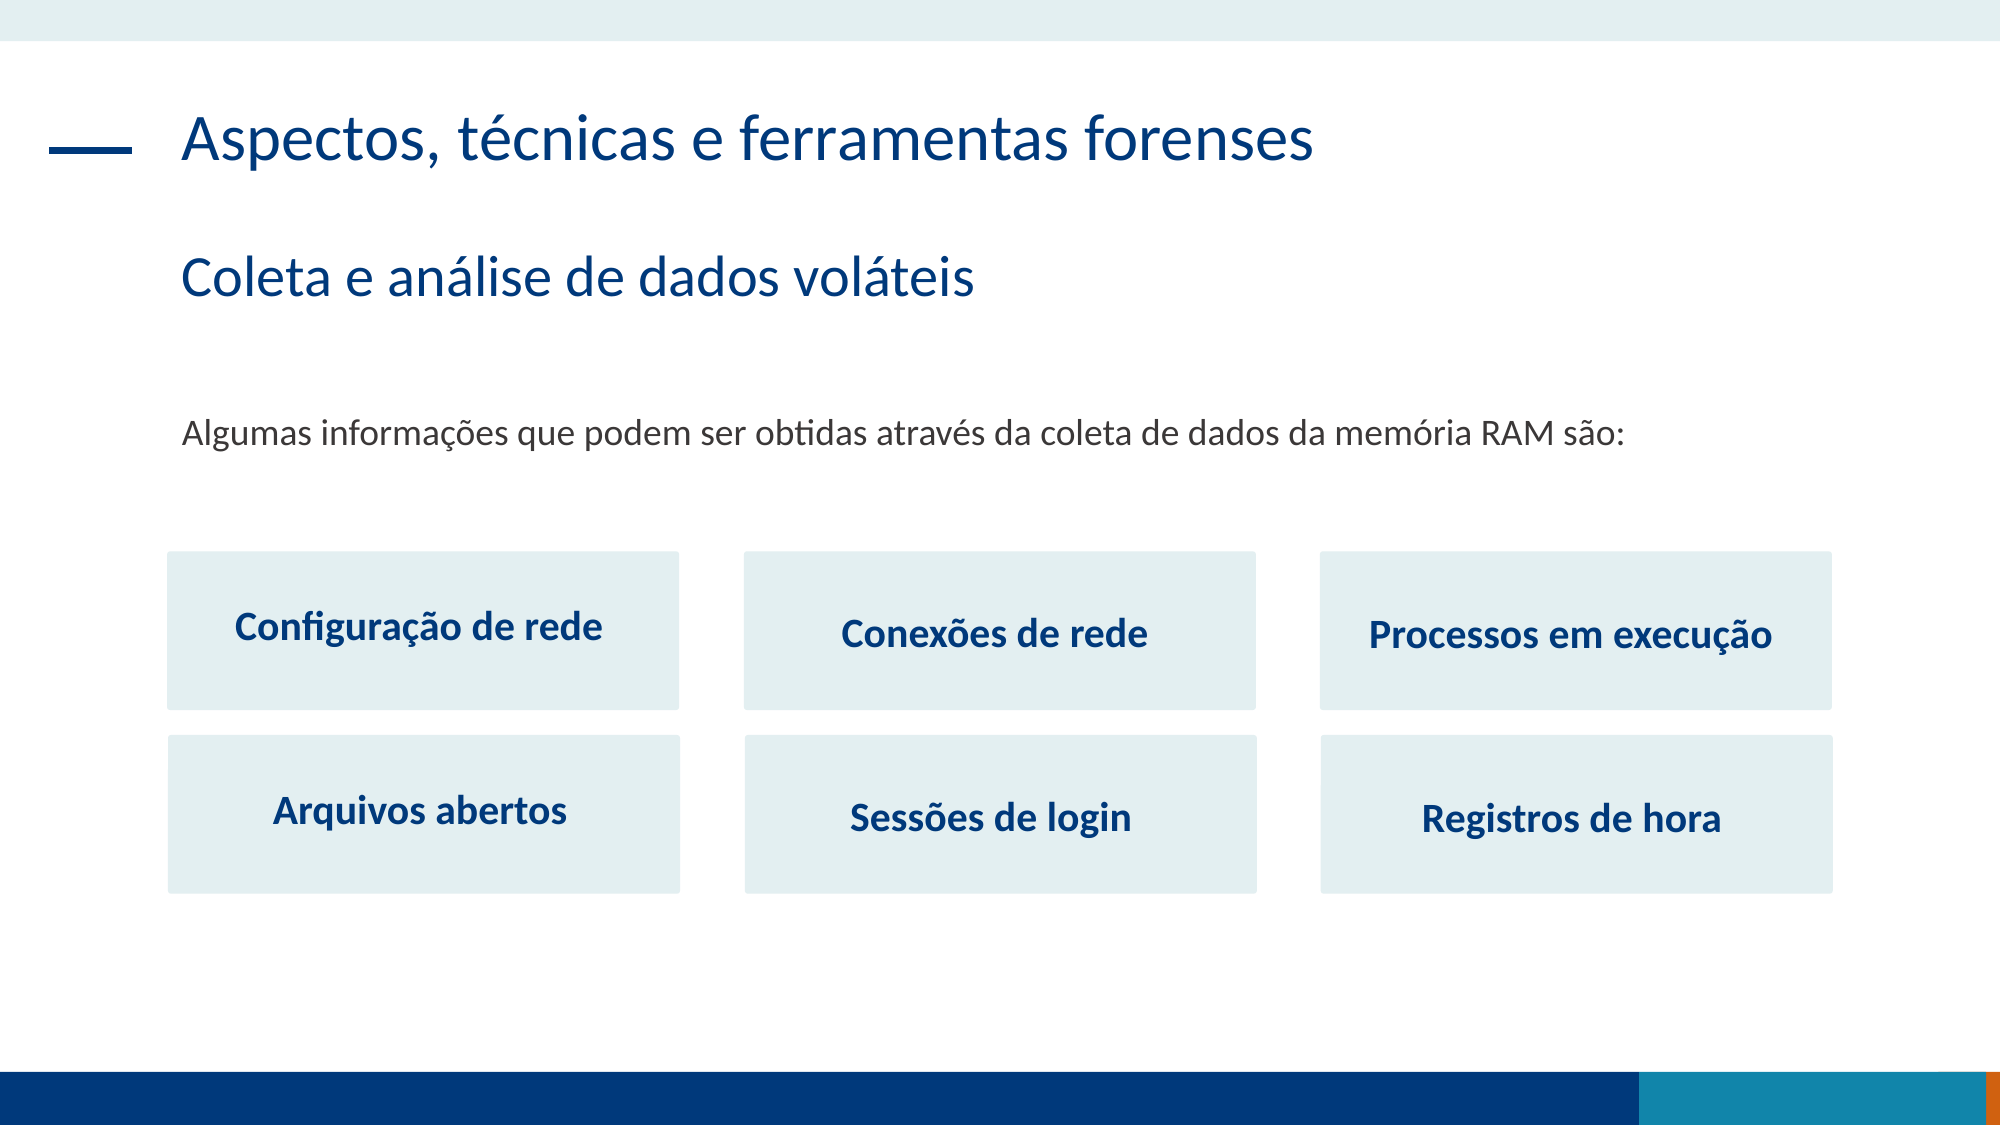

Aspectos, técnicas e ferramentas forenses
Coleta e análise de dados voláteis

Algumas informações que podem ser obtidas através da coleta de dados da memória RAM são:

Configuração de rede

Conexões de rede

Processos em execução

Arquivos abertos

Sessões de login

Registros de hora